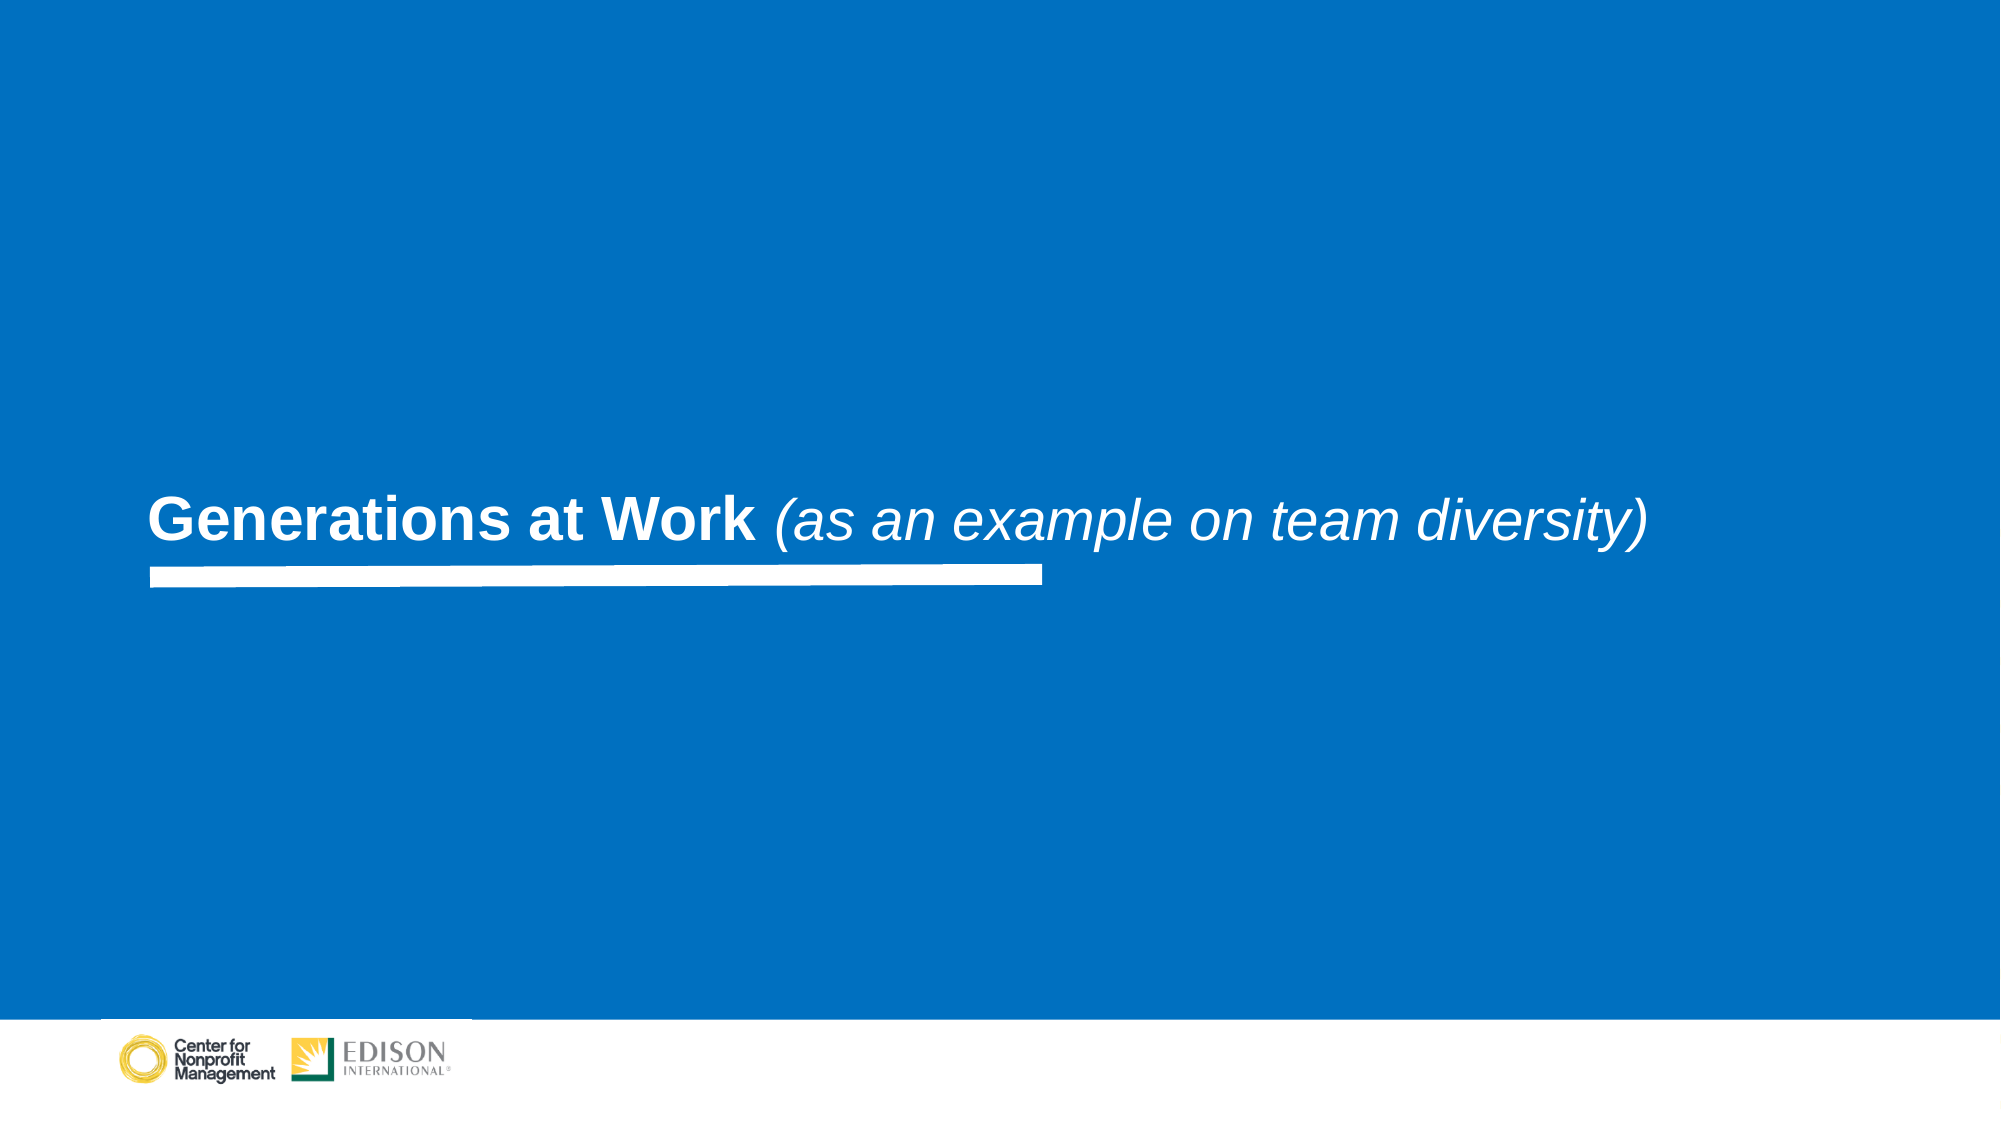

# Generations at Work (as an example on team diversity)